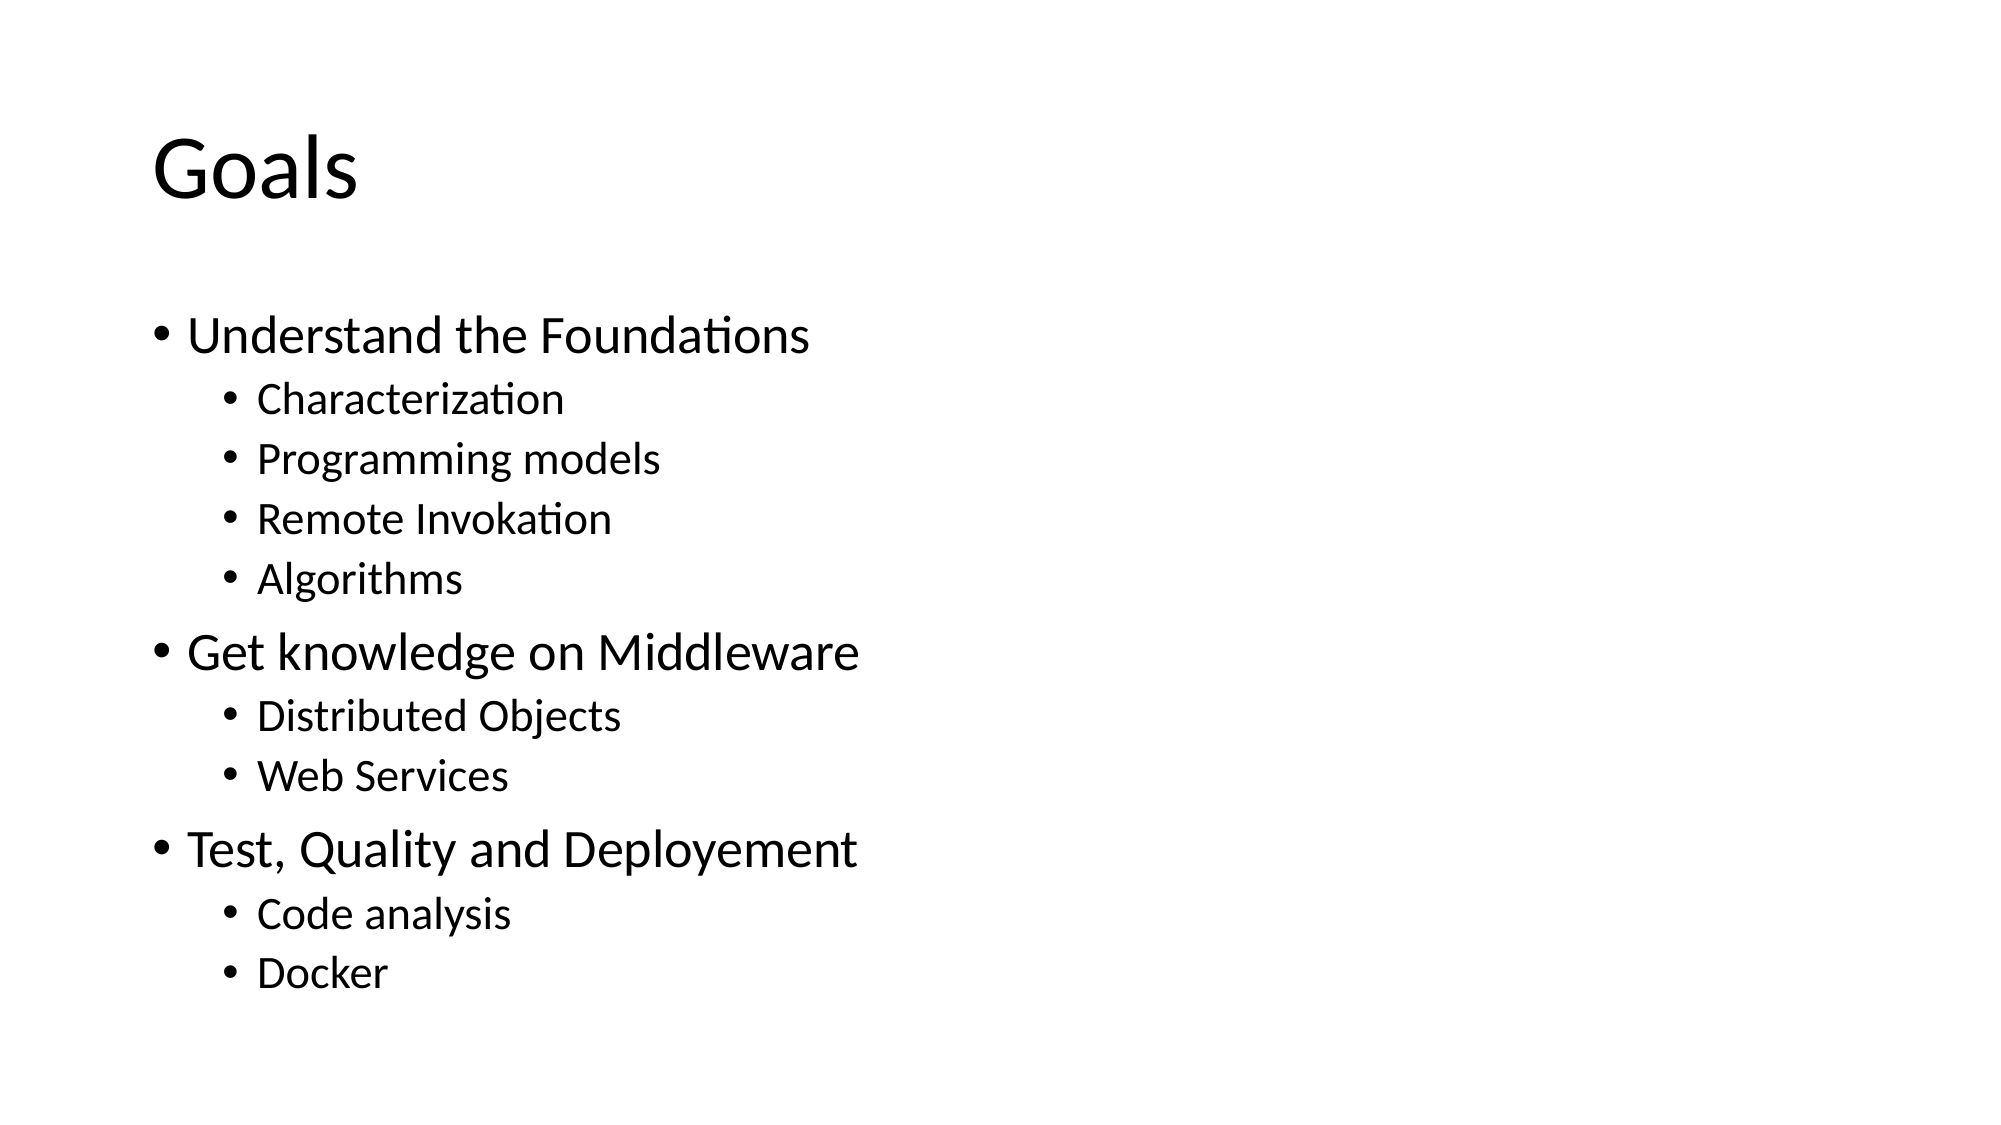

# Goals
Understand the Foundations
Characterization
Programming models
Remote Invokation
Algorithms
Get knowledge on Middleware
Distributed Objects
Web Services
Test, Quality and Deployement
Code analysis
Docker